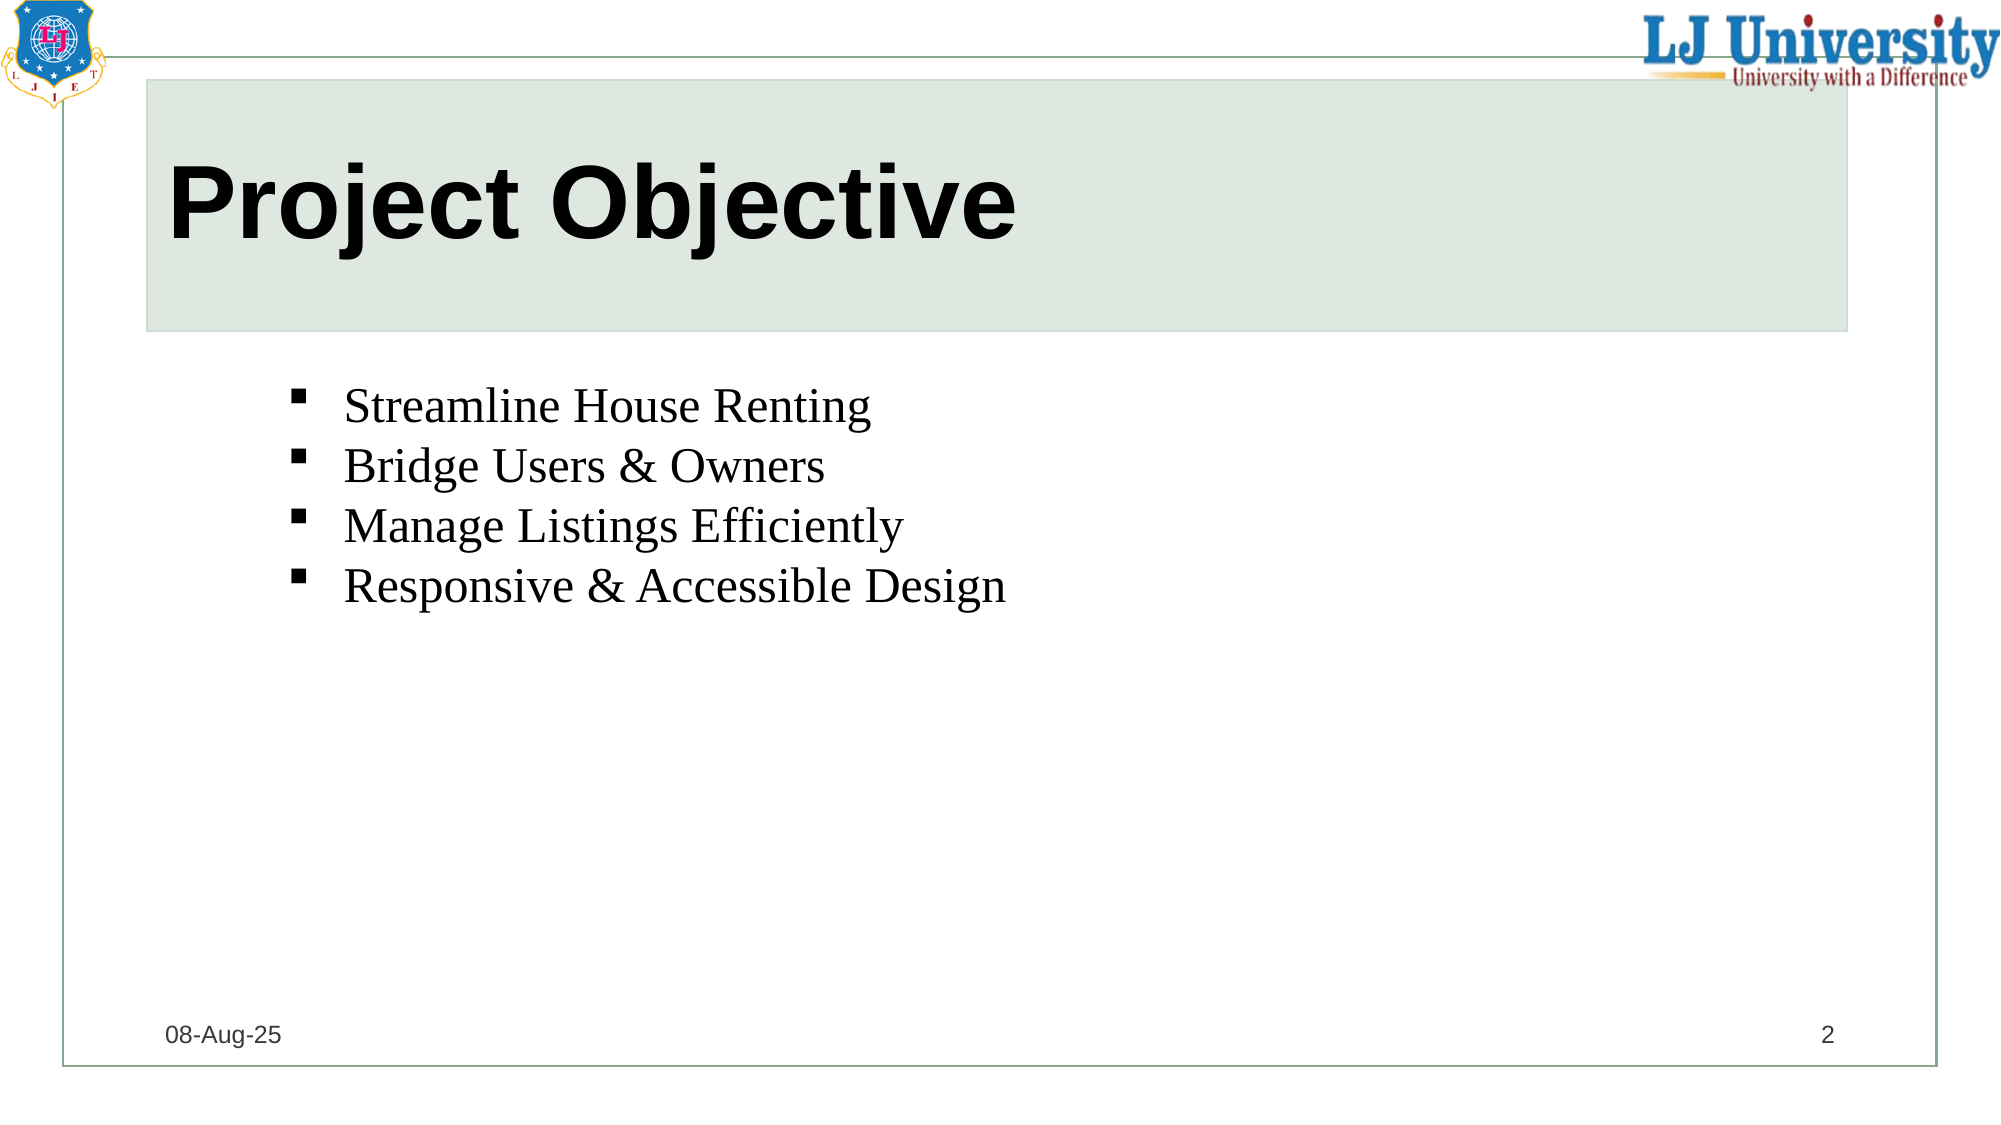

# Project Objective
Streamline House Renting
Bridge Users & Owners
Manage Listings Efficiently
Responsive & Accessible Design
08-Aug-25
2